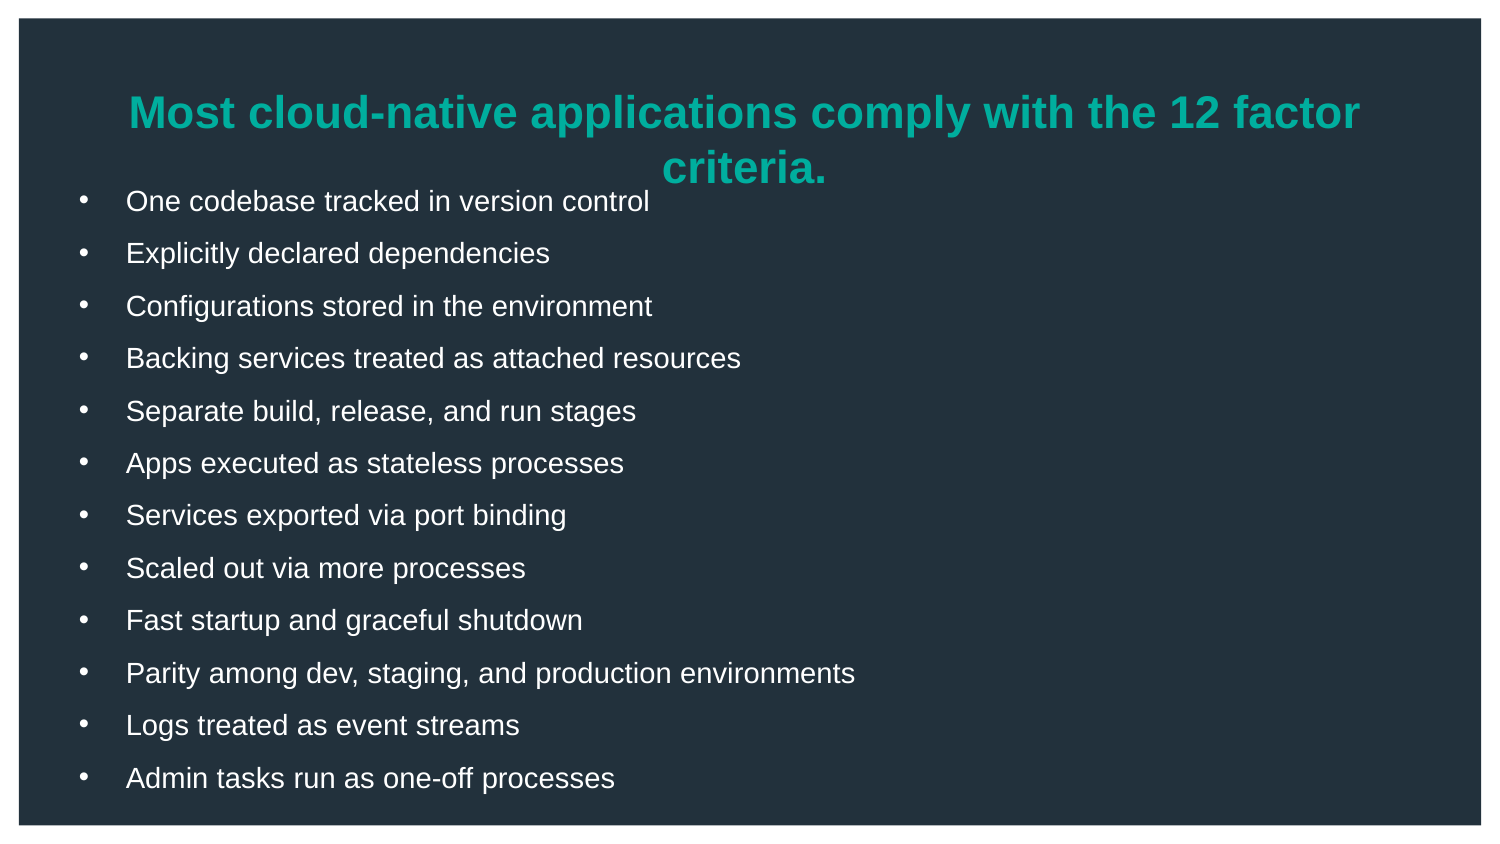

Most cloud-native applications comply with the 12 factor criteria.
One codebase tracked in version control
Explicitly declared dependencies
Configurations stored in the environment
Backing services treated as attached resources
Separate build, release, and run stages
Apps executed as stateless processes
Services exported via port binding
Scaled out via more processes
Fast startup and graceful shutdown
Parity among dev, staging, and production environments
Logs treated as event streams
Admin tasks run as one-off processes